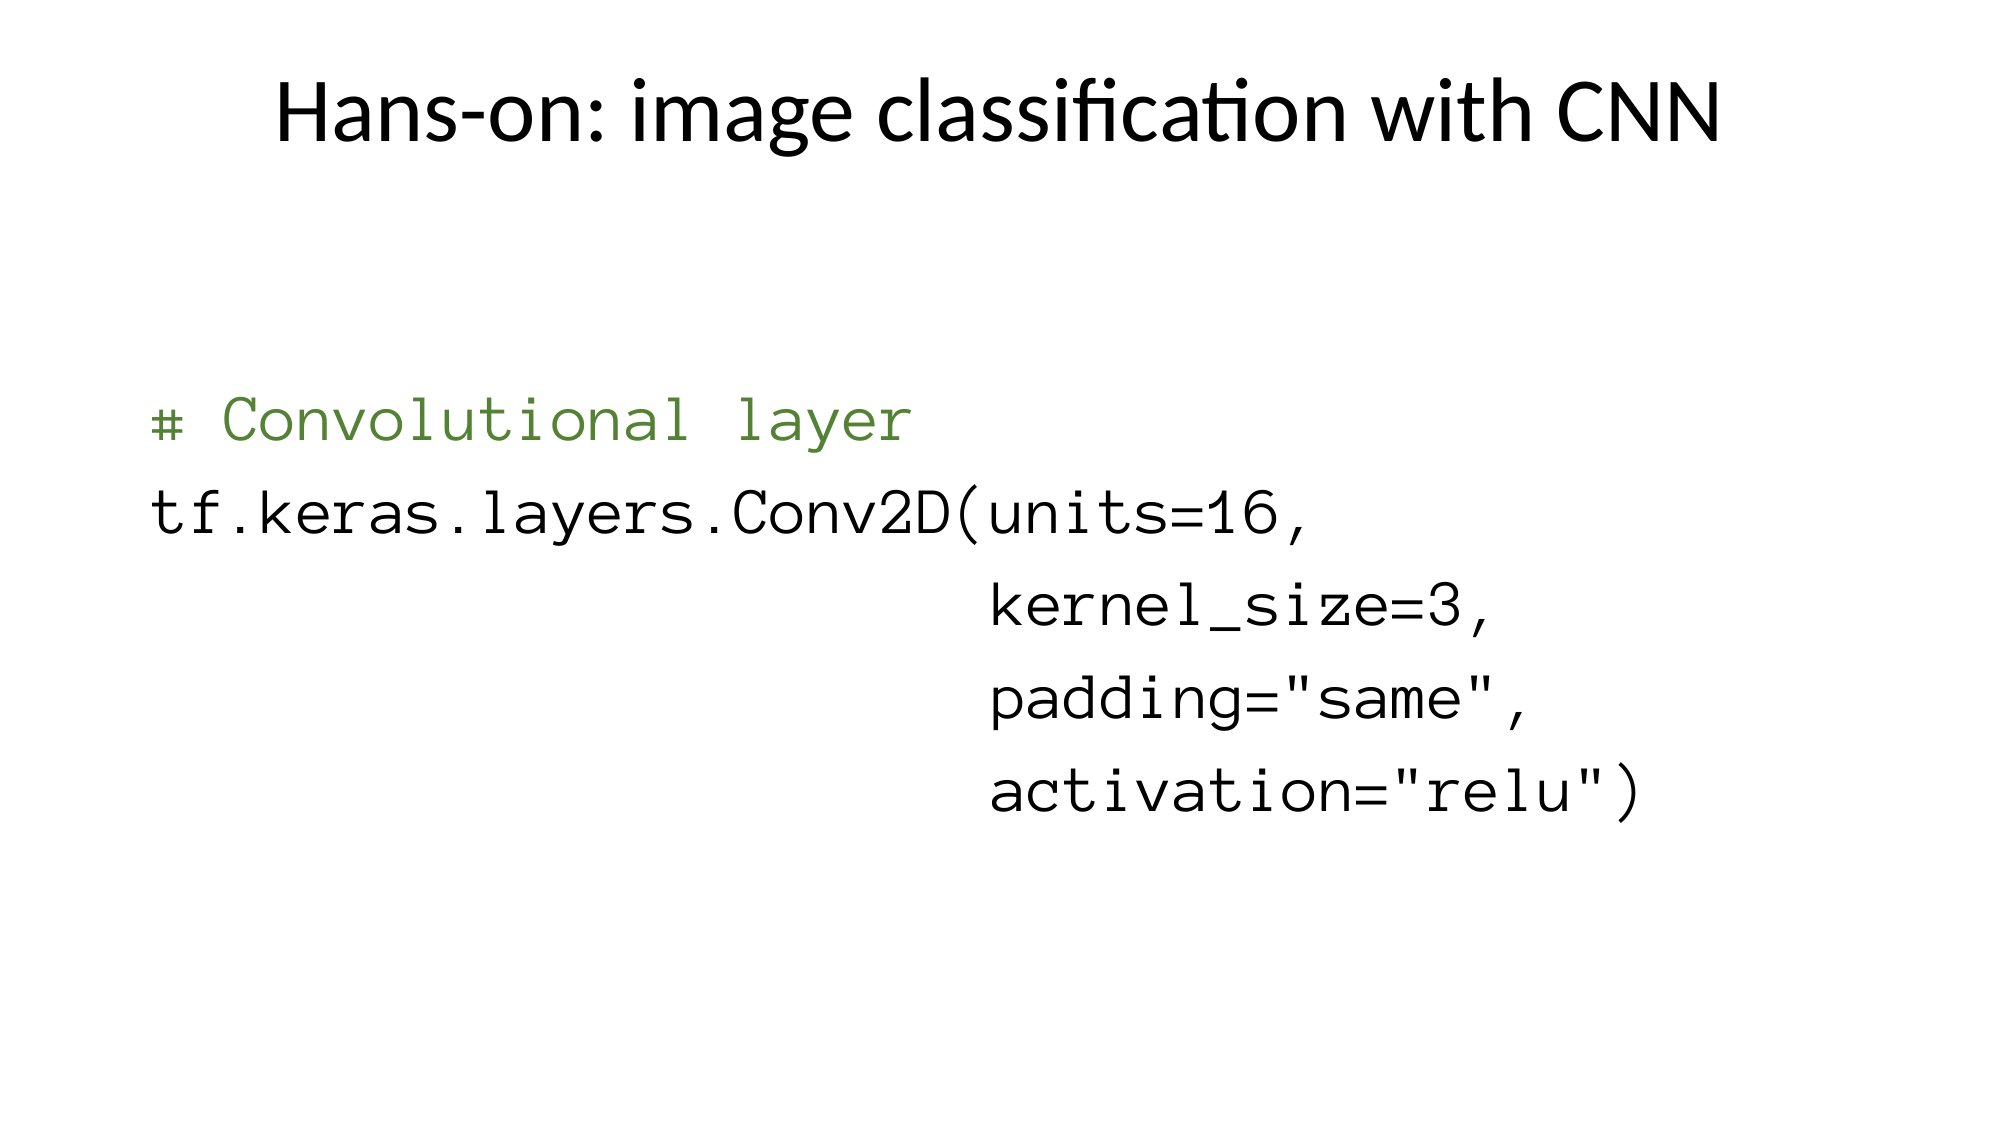

# Hans-on: image classification with CNN
# Convolutional layer
tf.keras.layers.Conv2D(units=16,
                       kernel_size=3,
                       padding="same",
                       activation="relu")